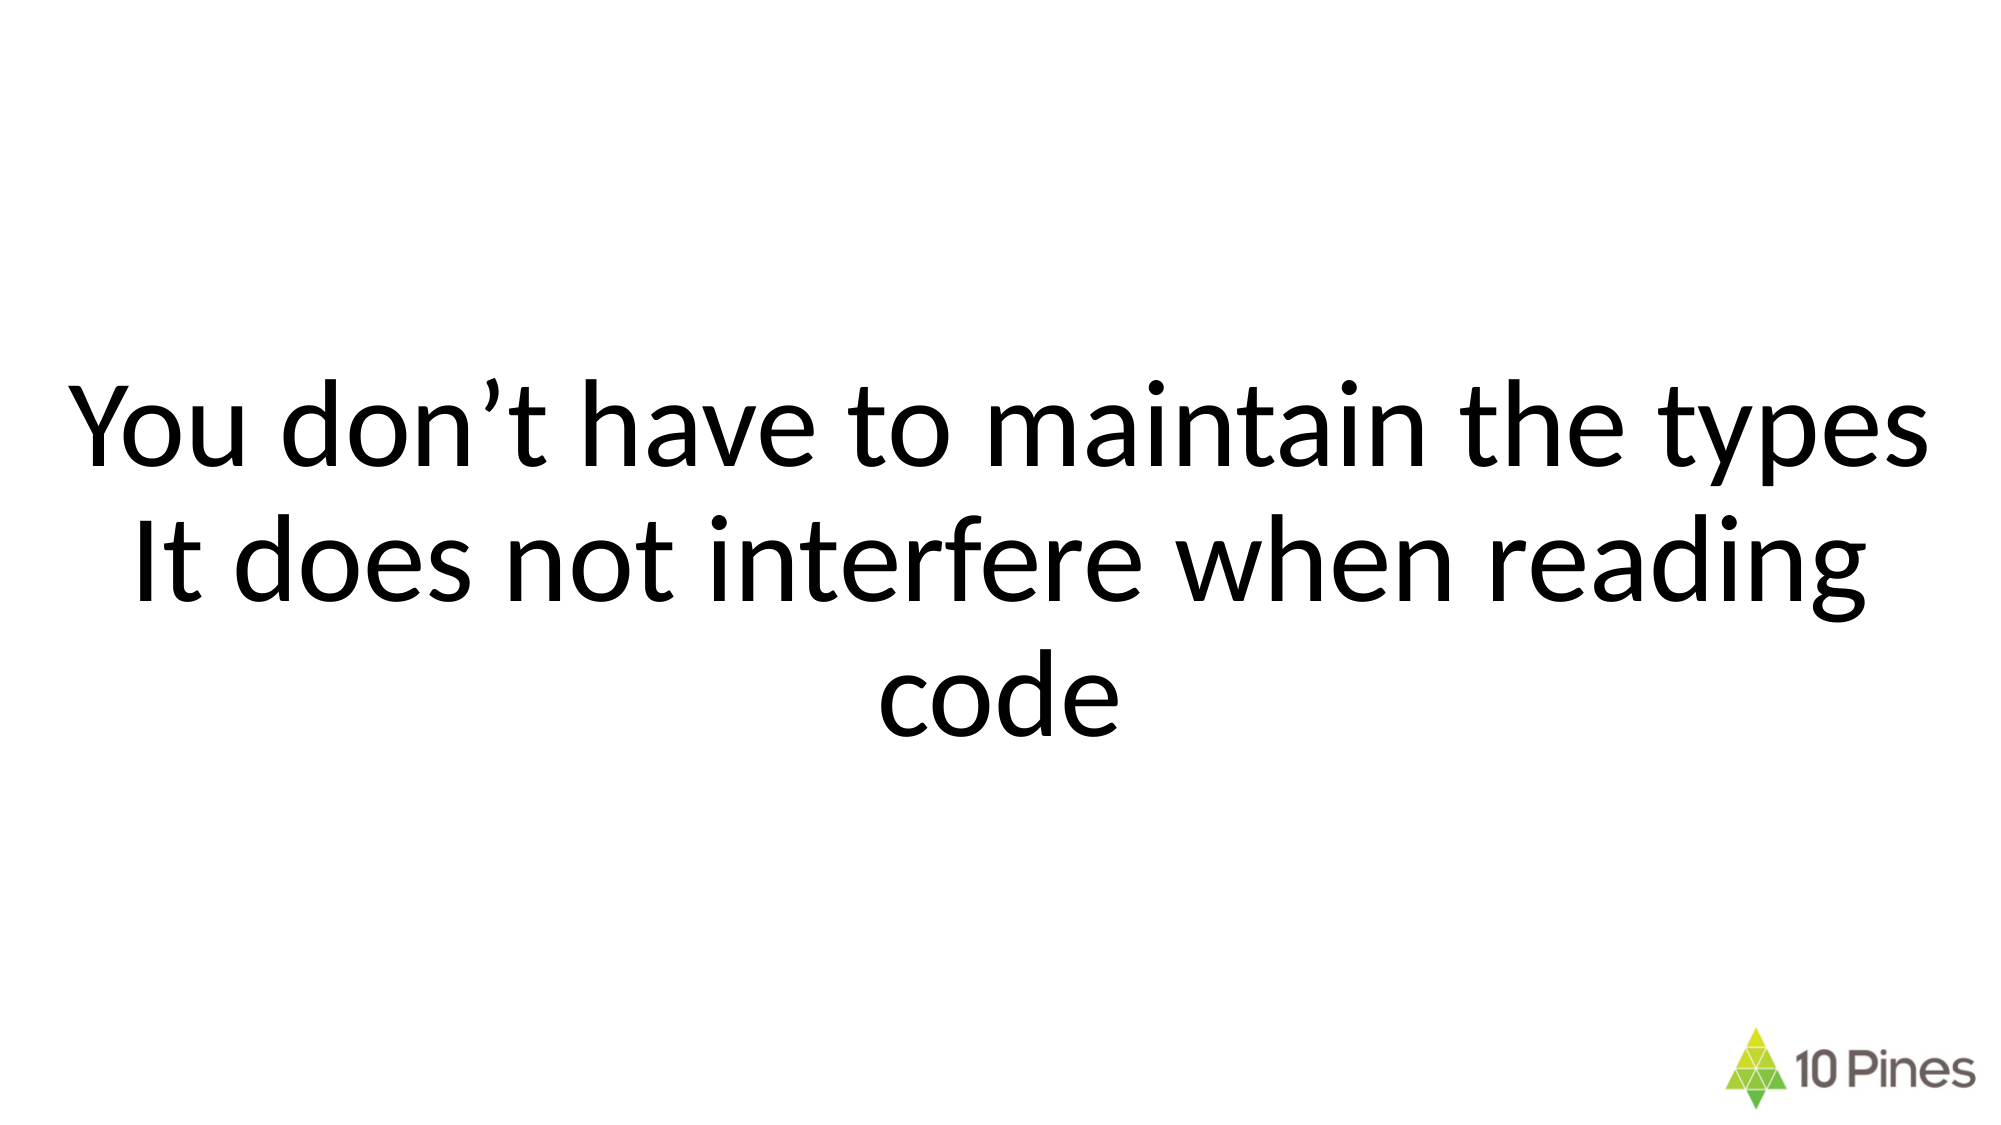

# You don’t have to maintain the types It does not interfere when reading code